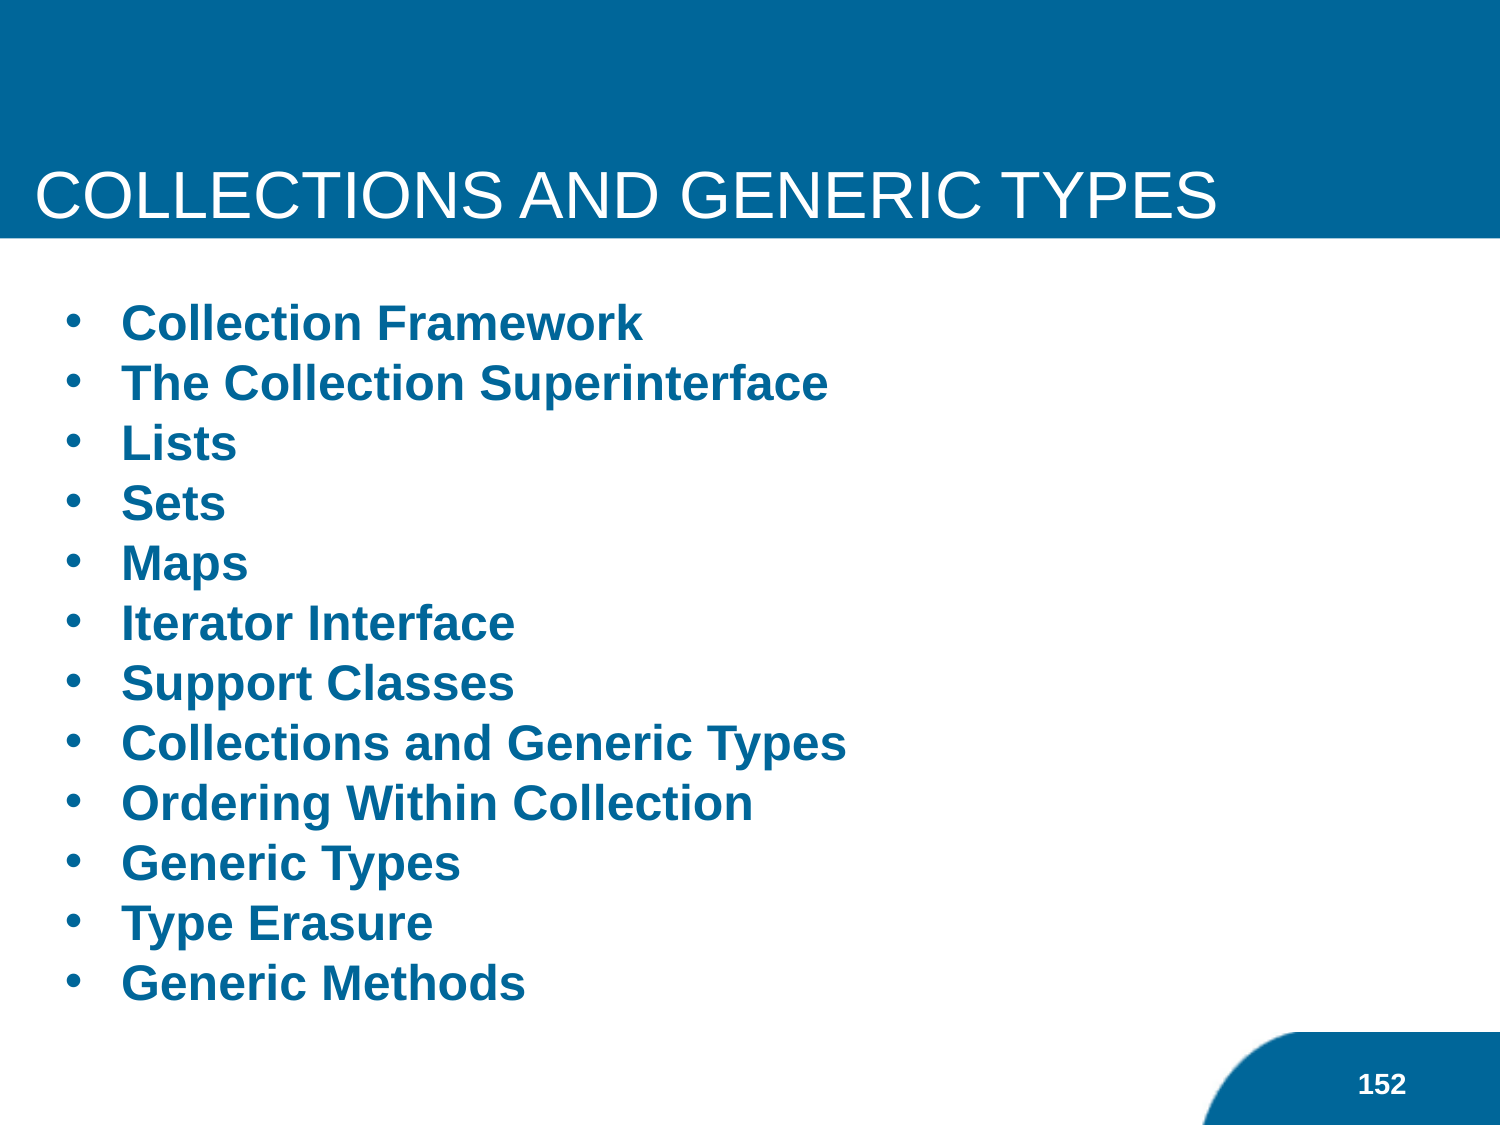

Collections and Generic Types
Collection Framework
The Collection Superinterface
Lists
Sets
Maps
Iterator Interface
Support Classes
Collections and Generic Types
Ordering Within Collection
Generic Types
Type Erasure
Generic Methods
152